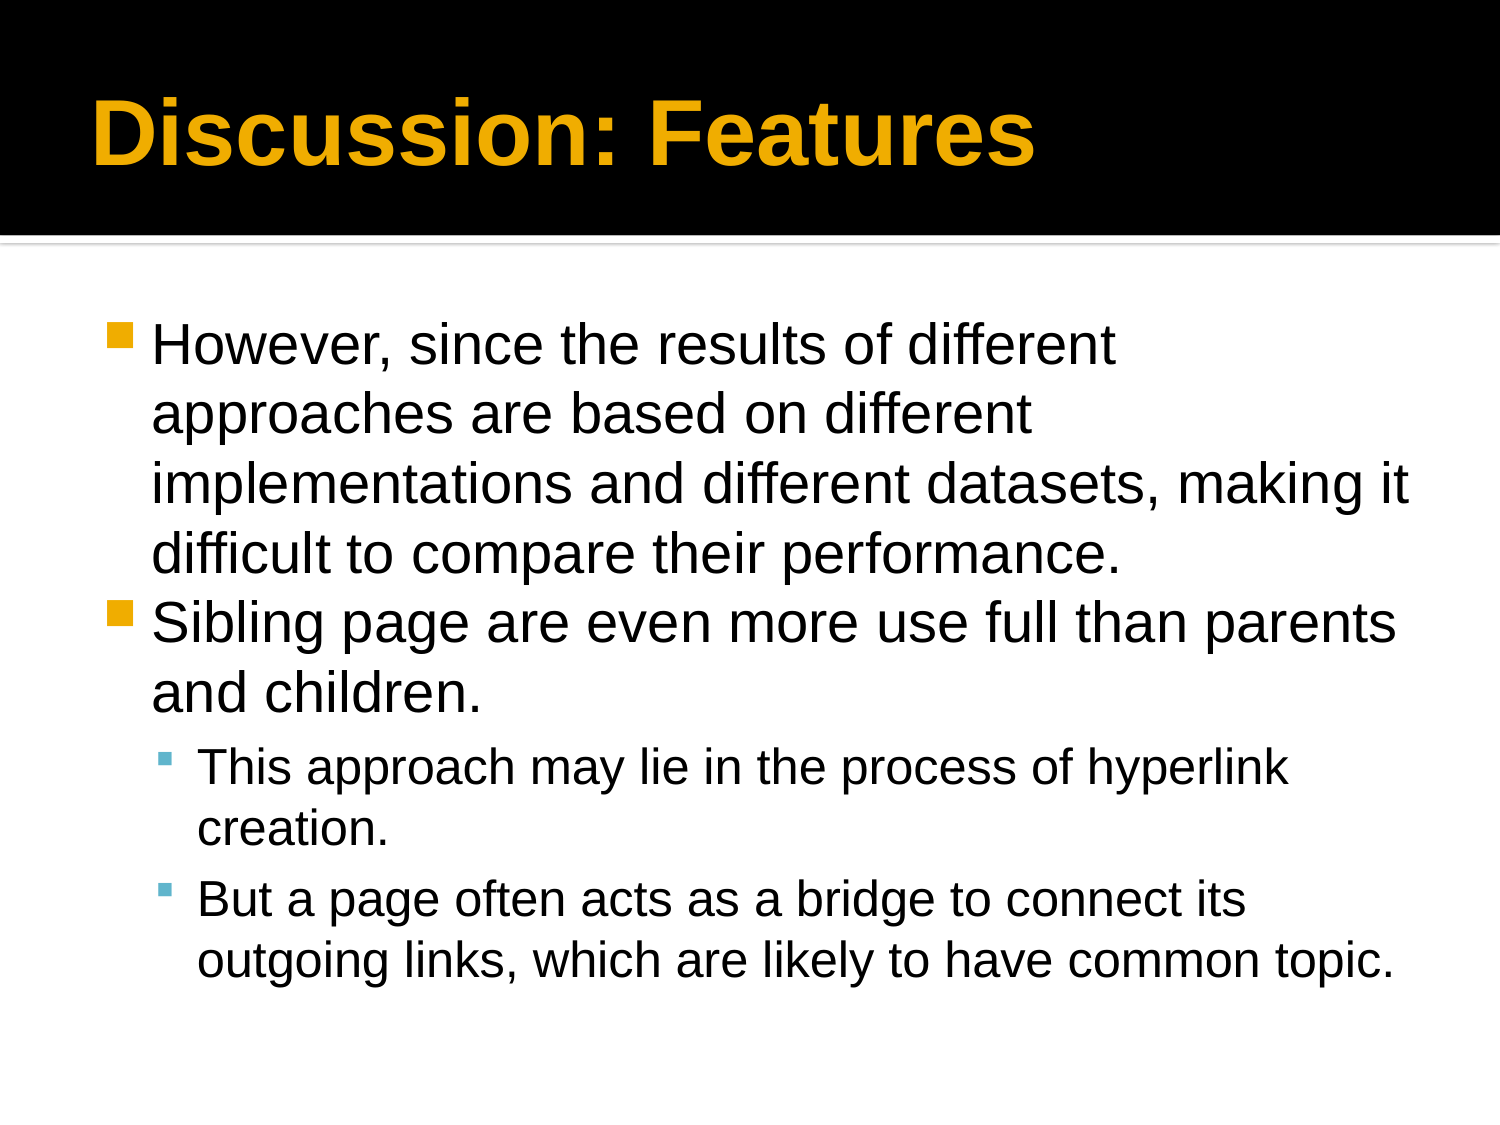

# Discussion: Features
However, since the results of different approaches are based on different implementations and different datasets, making it difficult to compare their performance.
Sibling page are even more use full than parents and children.
This approach may lie in the process of hyperlink creation.
But a page often acts as a bridge to connect its outgoing links, which are likely to have common topic.